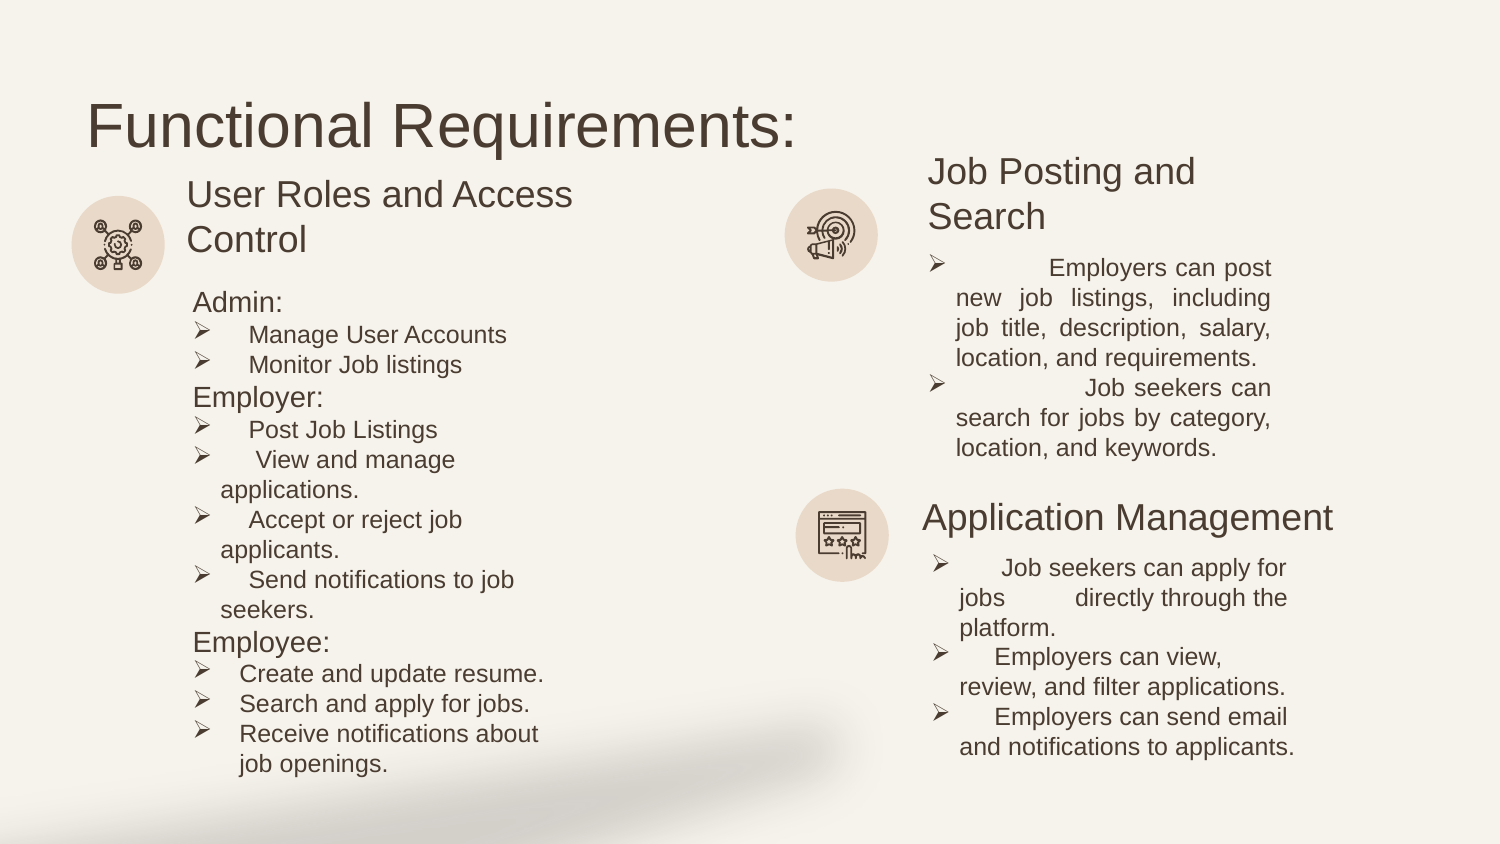

# Functional Requirements:
Job Posting and Search

User Roles and Access Control

           Employers can post new job listings, including job title, description, salary, location, and requirements.
              Job seekers can search for jobs by category, location, and keywords.

Admin:
    Manage User Accounts
    Monitor Job listings
Employer:
    Post Job Listings
     View and manage applications.
    Accept or reject job applicants.
    Send notifications to job seekers.
Employee:
Create and update resume.
Search and apply for jobs.
Receive notifications about job openings.

Application Management

      Job seekers can apply for jobs          directly through the platform.
     Employers can view, review, and filter applications.
     Employers can send email and notifications to applicants.